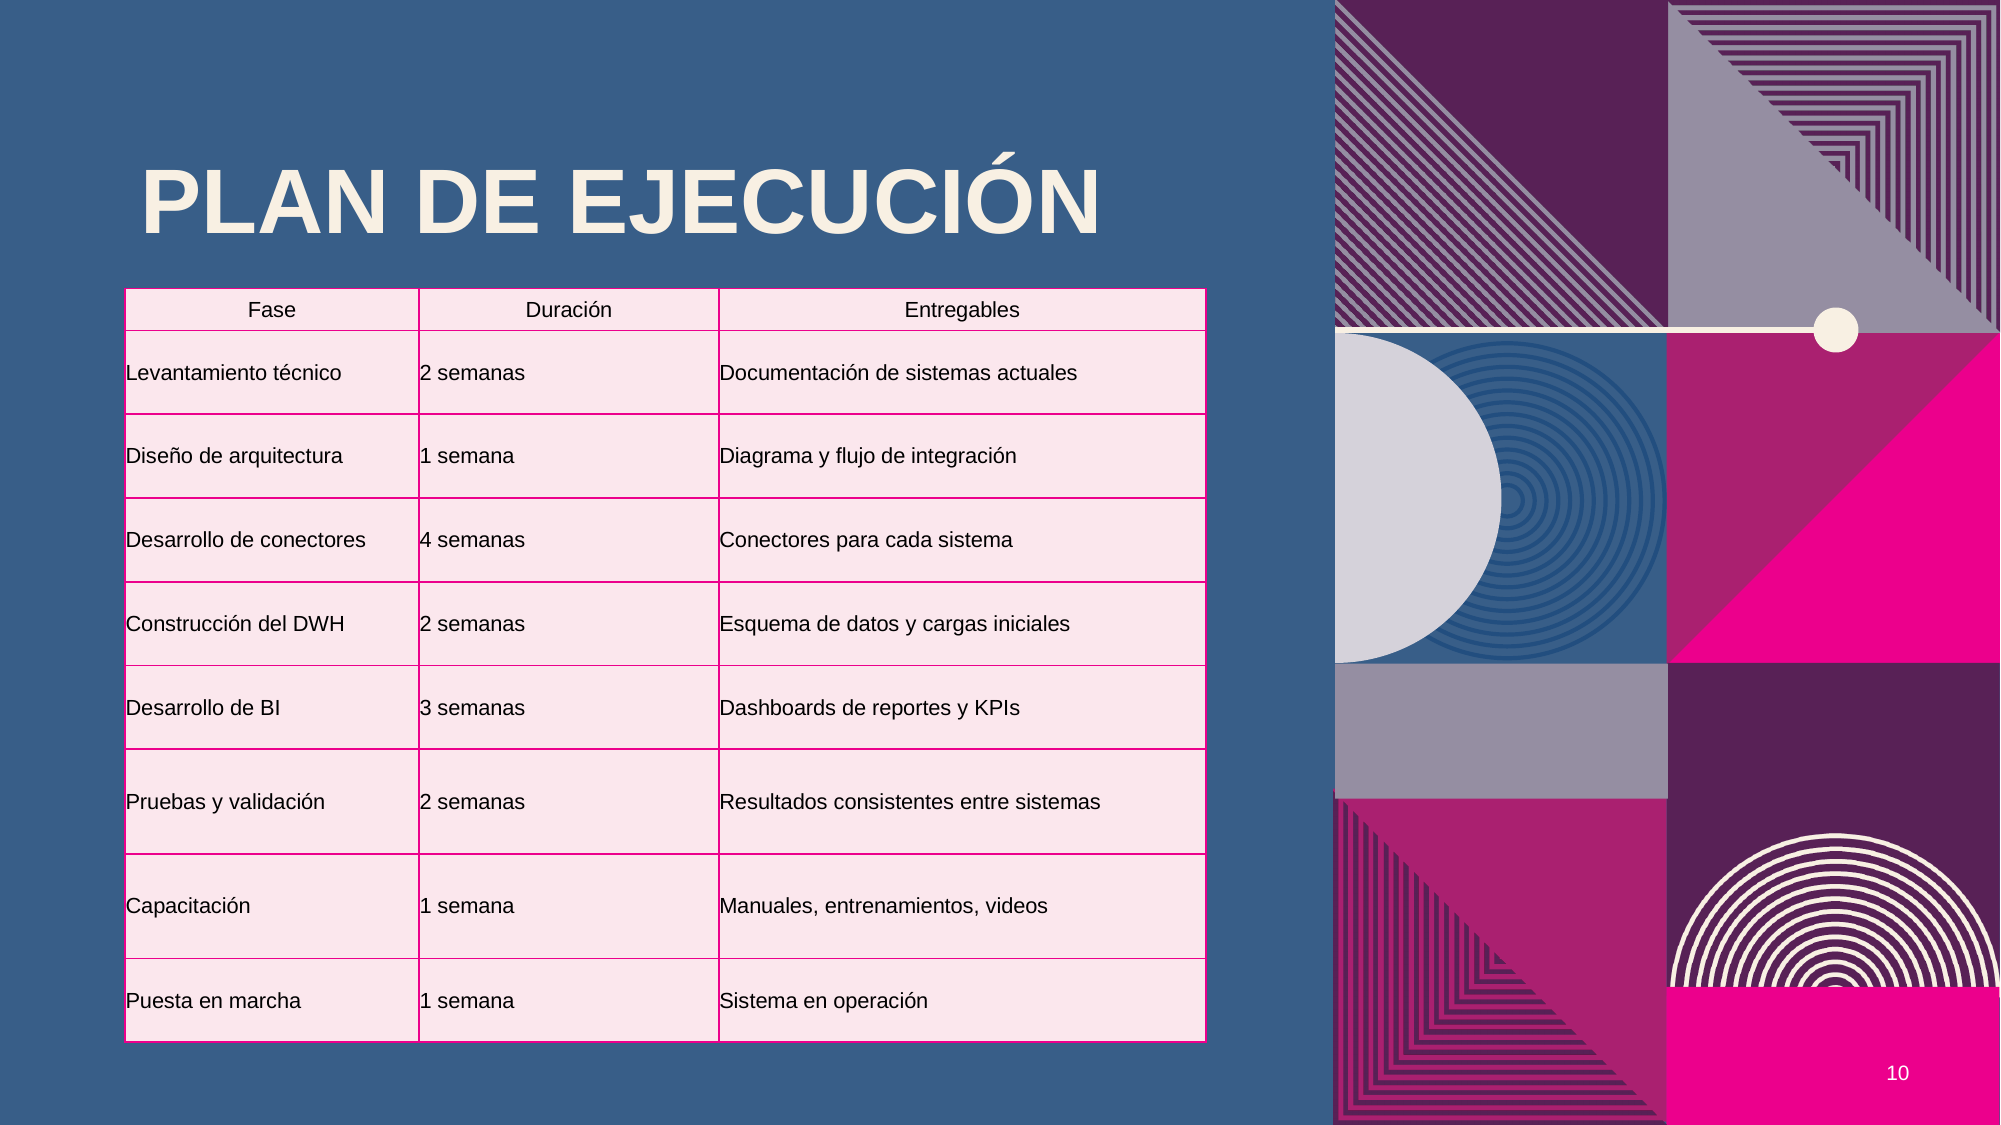

# Plan de Ejecución
| Fase | Duración | Entregables |
| --- | --- | --- |
| Levantamiento técnico | 2 semanas | Documentación de sistemas actuales |
| Diseño de arquitectura | 1 semana | Diagrama y flujo de integración |
| Desarrollo de conectores | 4 semanas | Conectores para cada sistema |
| Construcción del DWH | 2 semanas | Esquema de datos y cargas iniciales |
| Desarrollo de BI | 3 semanas | Dashboards de reportes y KPIs |
| Pruebas y validación | 2 semanas | Resultados consistentes entre sistemas |
| Capacitación | 1 semana | Manuales, entrenamientos, videos |
| Puesta en marcha | 1 semana | Sistema en operación |
10